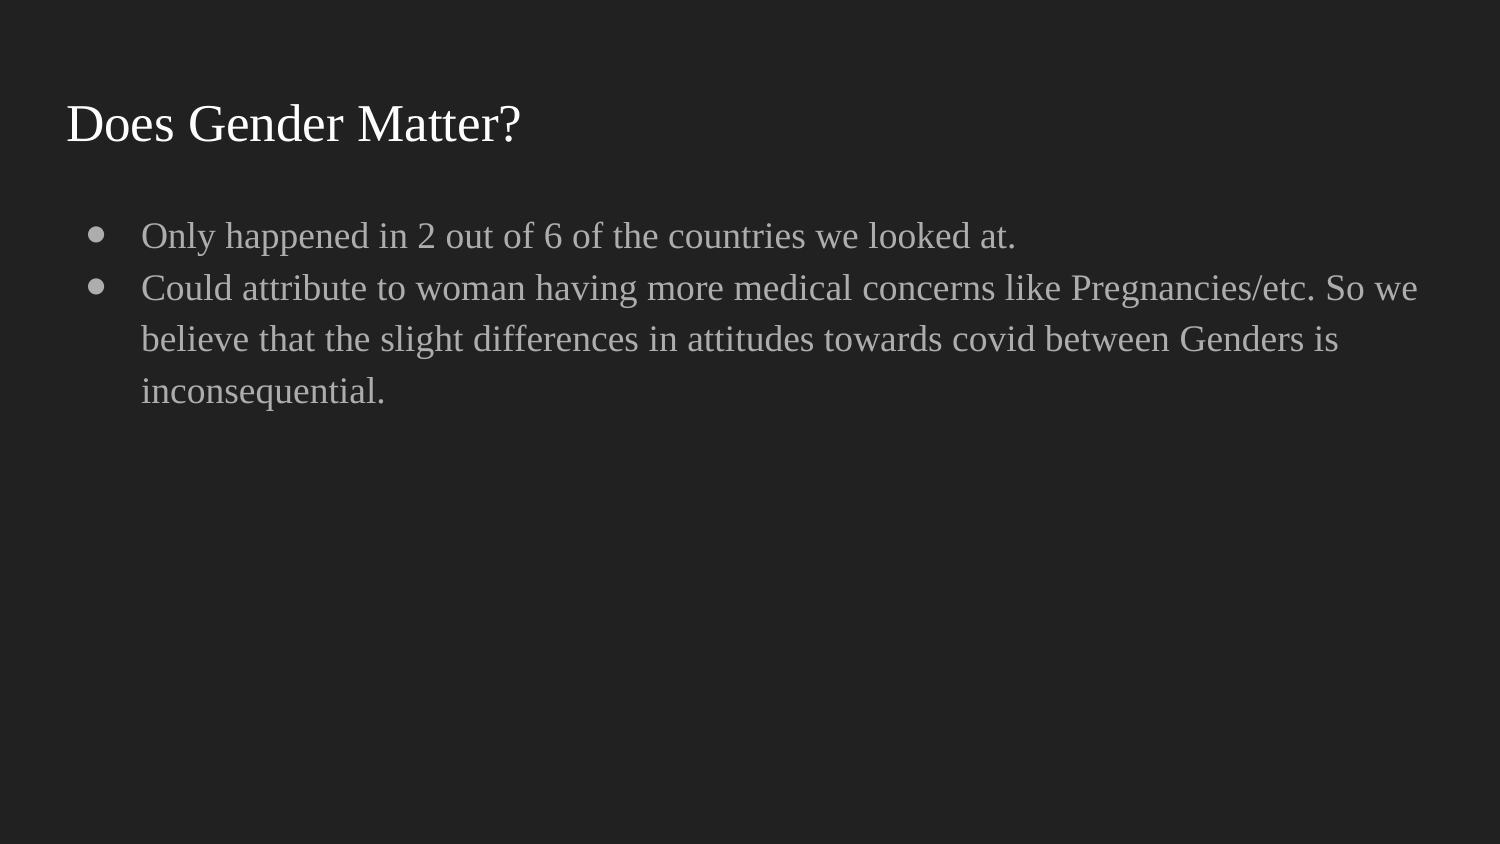

# Does Gender Matter?
Only happened in 2 out of 6 of the countries we looked at.
Could attribute to woman having more medical concerns like Pregnancies/etc. So we believe that the slight differences in attitudes towards covid between Genders is inconsequential.